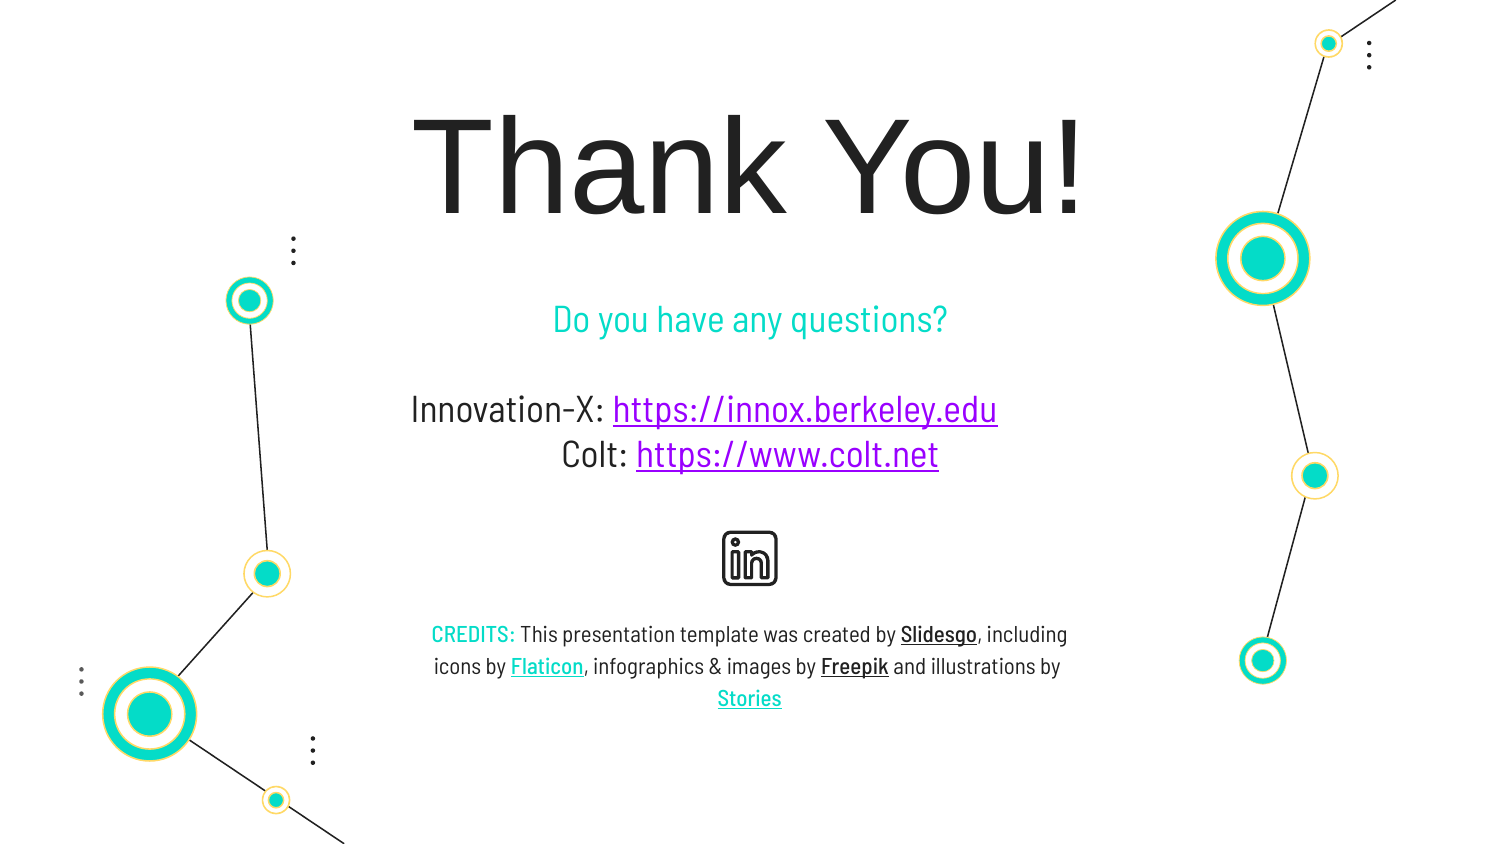

# Thank You!
Do you have any questions?

 Innovation-X: https://innox.berkeley.edu
Colt: https://www.colt.net